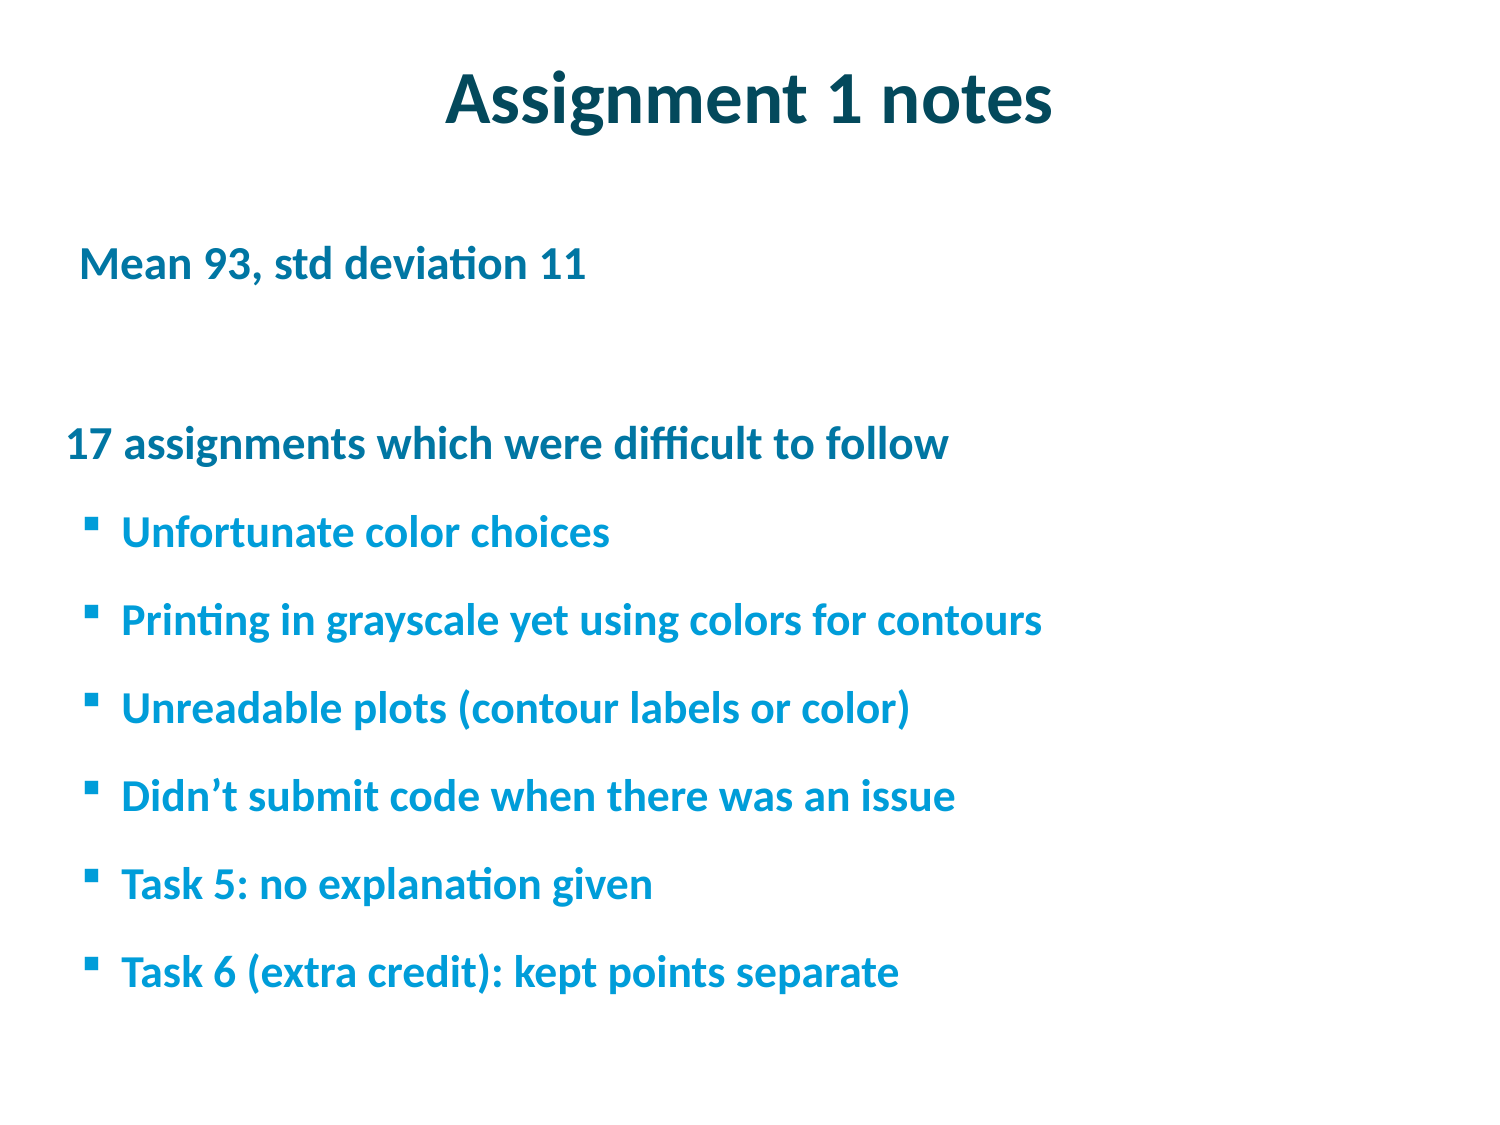

# Assignment 1 notes
Mean 93, std deviation 11

17 assignments which were difficult to follow
Unfortunate color choices
Printing in grayscale yet using colors for contours
Unreadable plots (contour labels or color)
Didn’t submit code when there was an issue
Task 5: no explanation given
Task 6 (extra credit): kept points separate